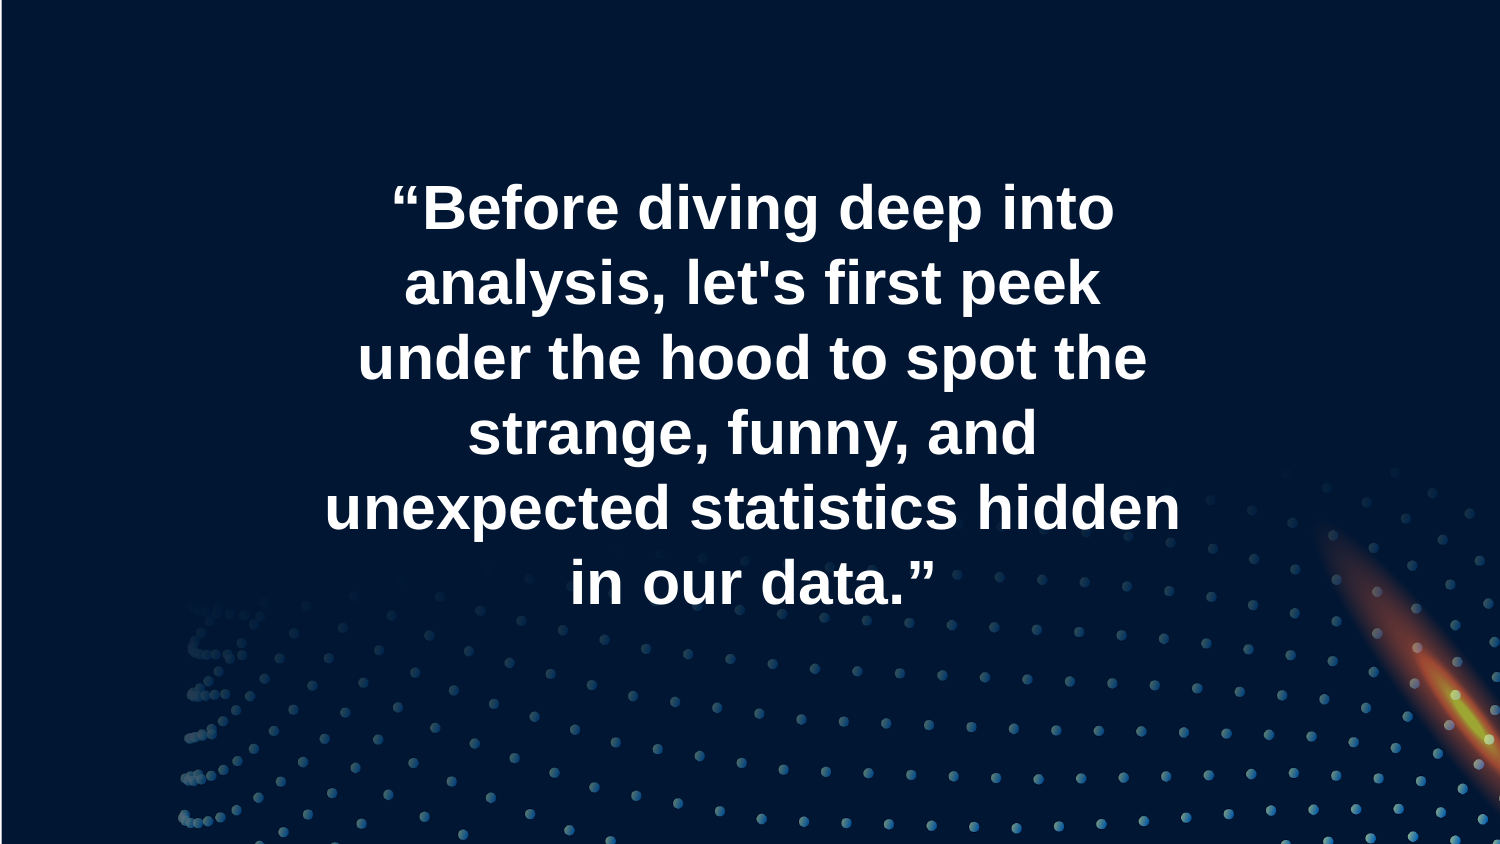

# “Before diving deep into analysis, let's first peek under the hood to spot the strange, funny, and unexpected statistics hidden in our data.”